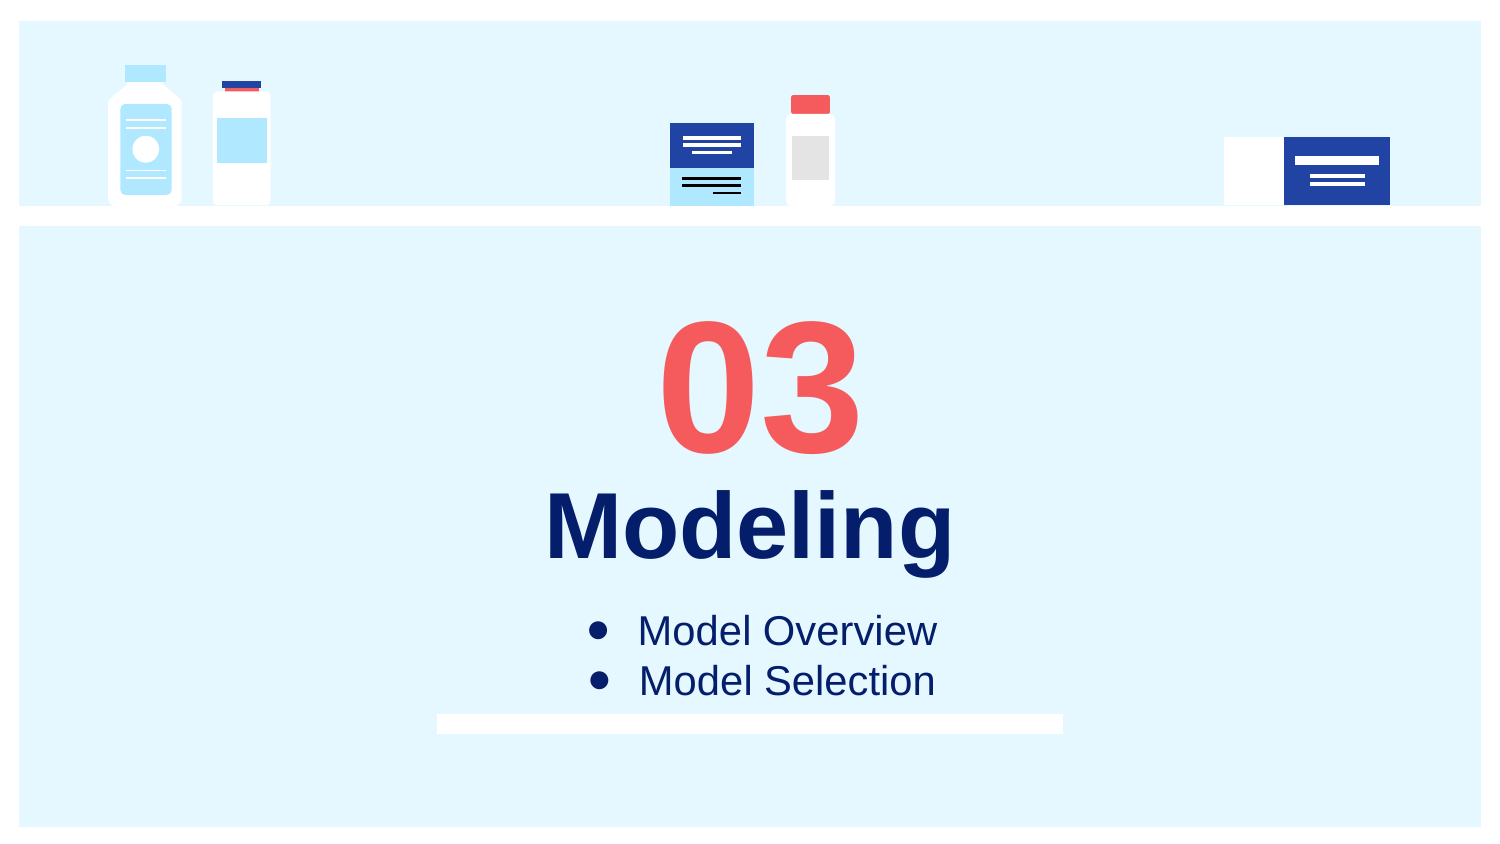

03
# Modeling
Model Overview
Model Selection